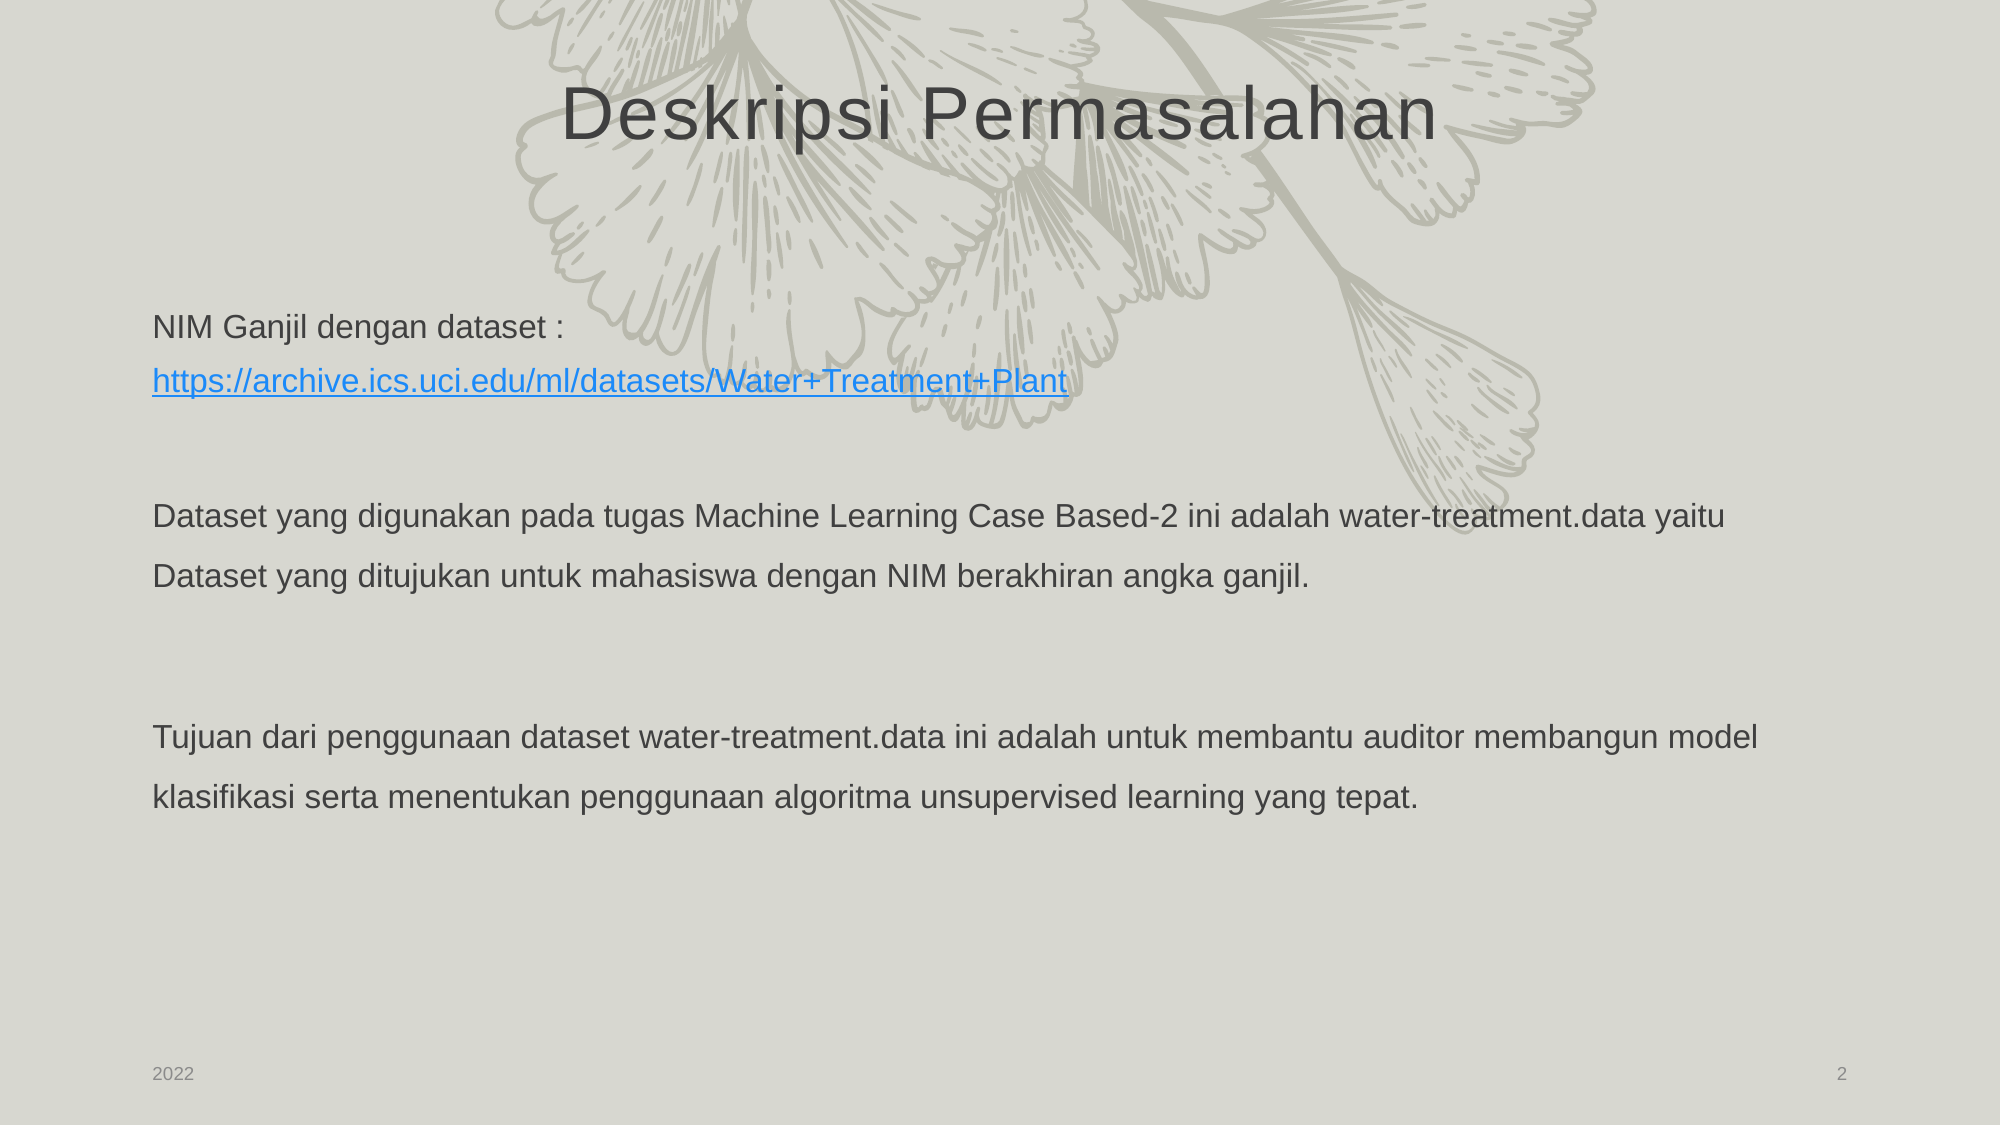

# Deskripsi Permasalahan
NIM Ganjil dengan dataset :
https://archive.ics.uci.edu/ml/datasets/Water+Treatment+Plant

Dataset yang digunakan pada tugas Machine Learning Case Based-2 ini adalah water-treatment.data yaitu Dataset yang ditujukan untuk mahasiswa dengan NIM berakhiran angka ganjil.

Tujuan dari penggunaan dataset water-treatment.data ini adalah untuk membantu auditor membangun model klasifikasi serta menentukan penggunaan algoritma unsupervised learning yang tepat.
2022
2